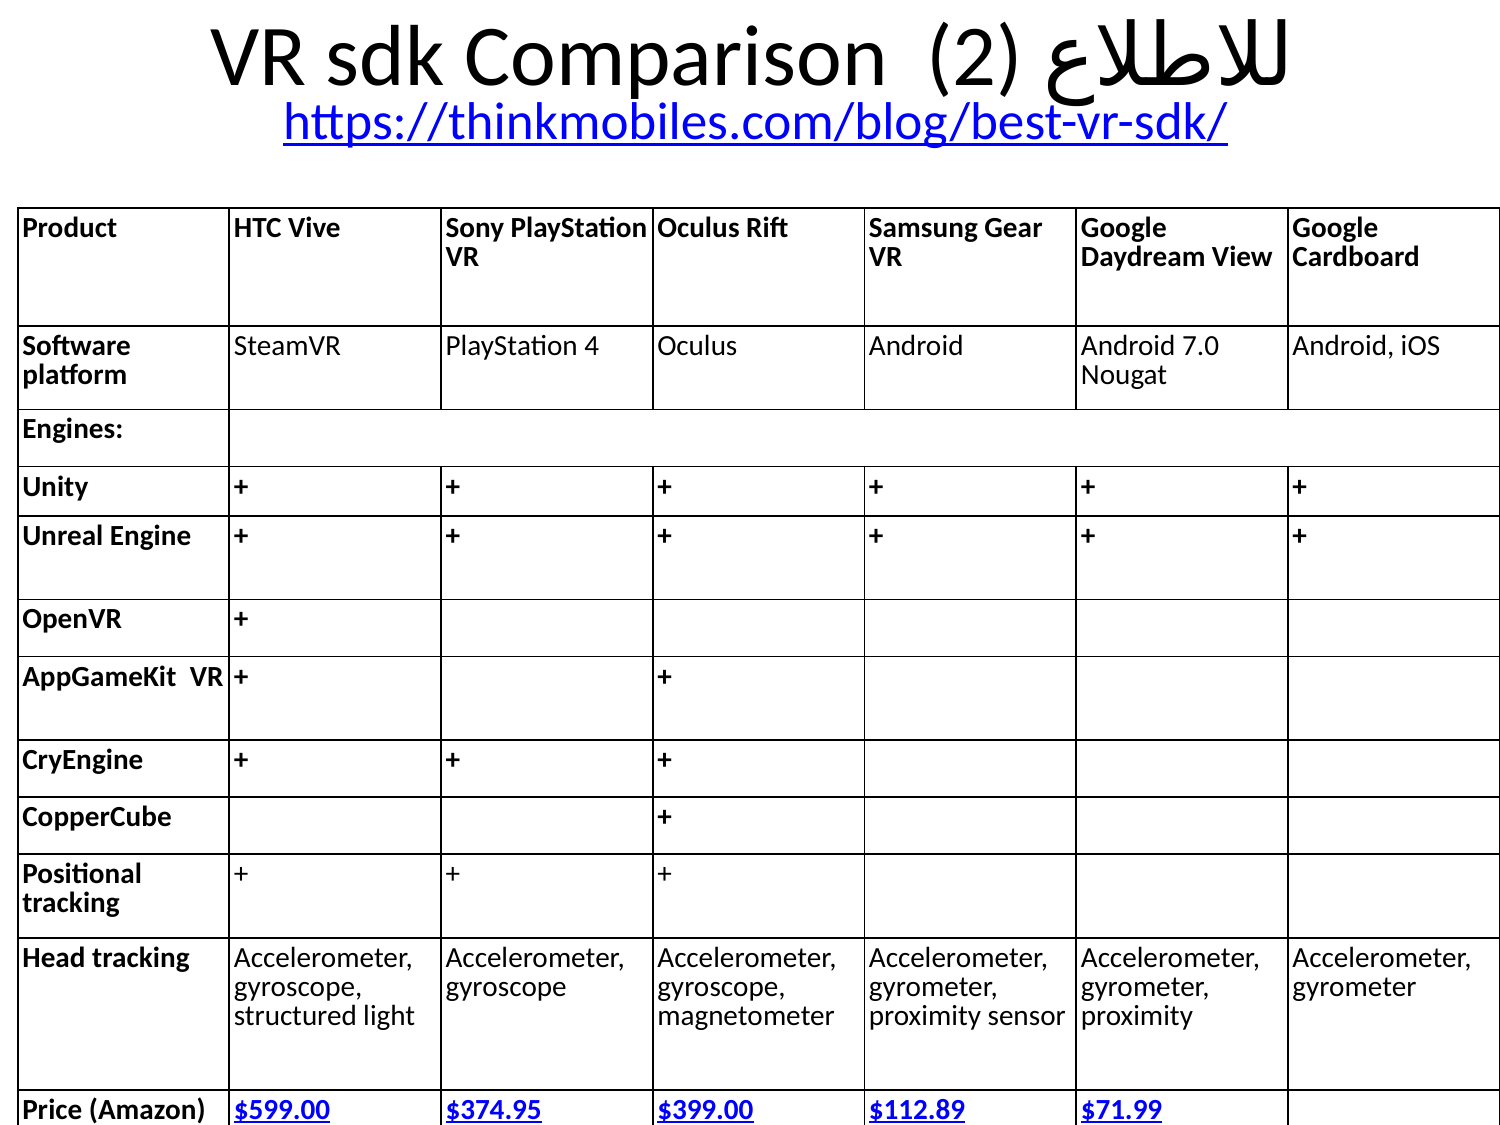

VR sdk Comparison  (2) للاطلاع https://thinkmobiles.com/blog/best-vr-sdk/
| Product | HTC Vive | Sony PlayStation VR | Oculus Rift | Samsung Gear VR | Google Daydream View | Google Cardboard |
| --- | --- | --- | --- | --- | --- | --- |
| Software platform | SteamVR | PlayStation 4 | Oculus | Android | Android 7.0 Nougat | Android, iOS |
| Engines: |  |  |  |  |  |  |
| Unity | + | + | + | + | + | + |
| Unreal Engine | + | + | + | + | + | + |
| OpenVR | + |  |  |  |  |  |
| AppGameKit  VR | + |  | + |  |  |  |
| CryEngine | + | + | + |  |  |  |
| CopperCube |  |  | + |  |  |  |
| Positional tracking | + | + | + |  |  |  |
| Head tracking | Accelerometer, gyroscope, structured light | Accelerometer, gyroscope | Accelerometer, gyroscope, magnetometer | Accelerometer, gyrometer, proximity sensor | Accelerometer, gyrometer, proximity | Accelerometer, gyrometer |
| Price (Amazon) | $599.00 | $374.95 | $399.00 | $112.89 | $71.99 |  |